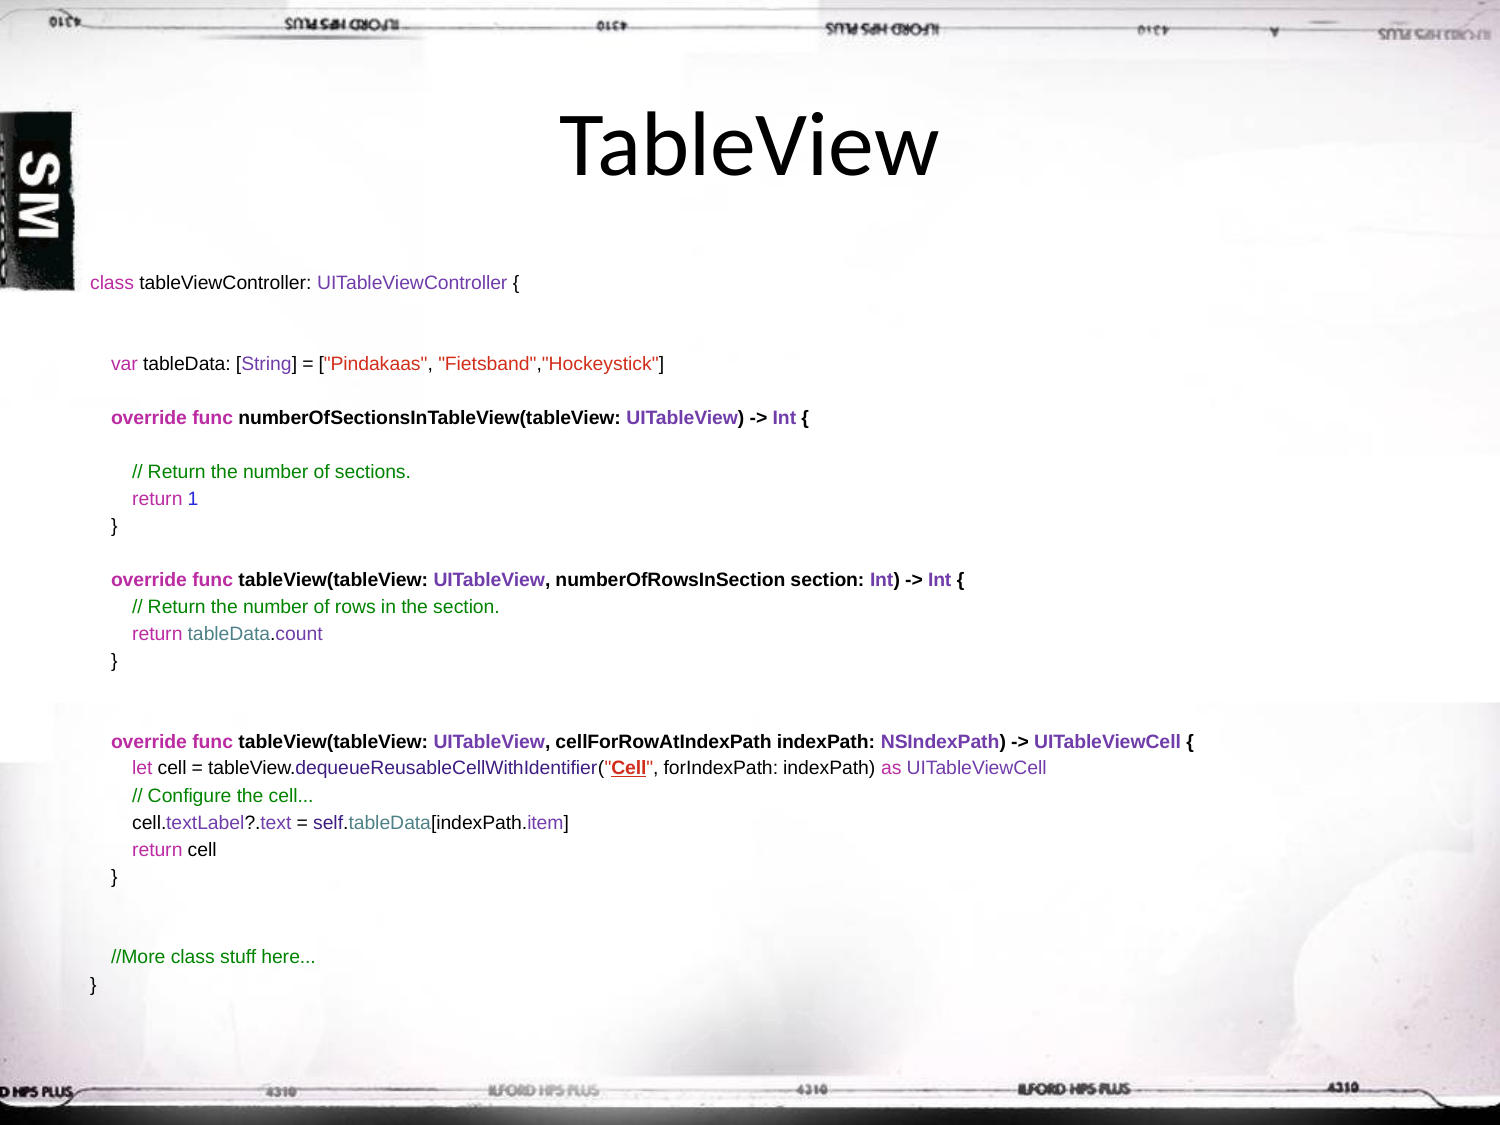

# TableView
class tableViewController: UITableViewController {

    var tableData: [String] = ["Pindakaas", "Fietsband","Hockeystick"]

    override func numberOfSectionsInTableView(tableView: UITableView) -> Int {

        // Return the number of sections.
        return 1
    }

    override func tableView(tableView: UITableView, numberOfRowsInSection section: Int) -> Int {
        // Return the number of rows in the section.
        return tableData.count
    }

    override func tableView(tableView: UITableView, cellForRowAtIndexPath indexPath: NSIndexPath) -> UITableViewCell {
        let cell = tableView.dequeueReusableCellWithIdentifier("Cell", forIndexPath: indexPath) as UITableViewCell
        // Configure the cell...
        cell.textLabel?.text = self.tableData[indexPath.item]
        return cell
    }

    //More class stuff here...
}